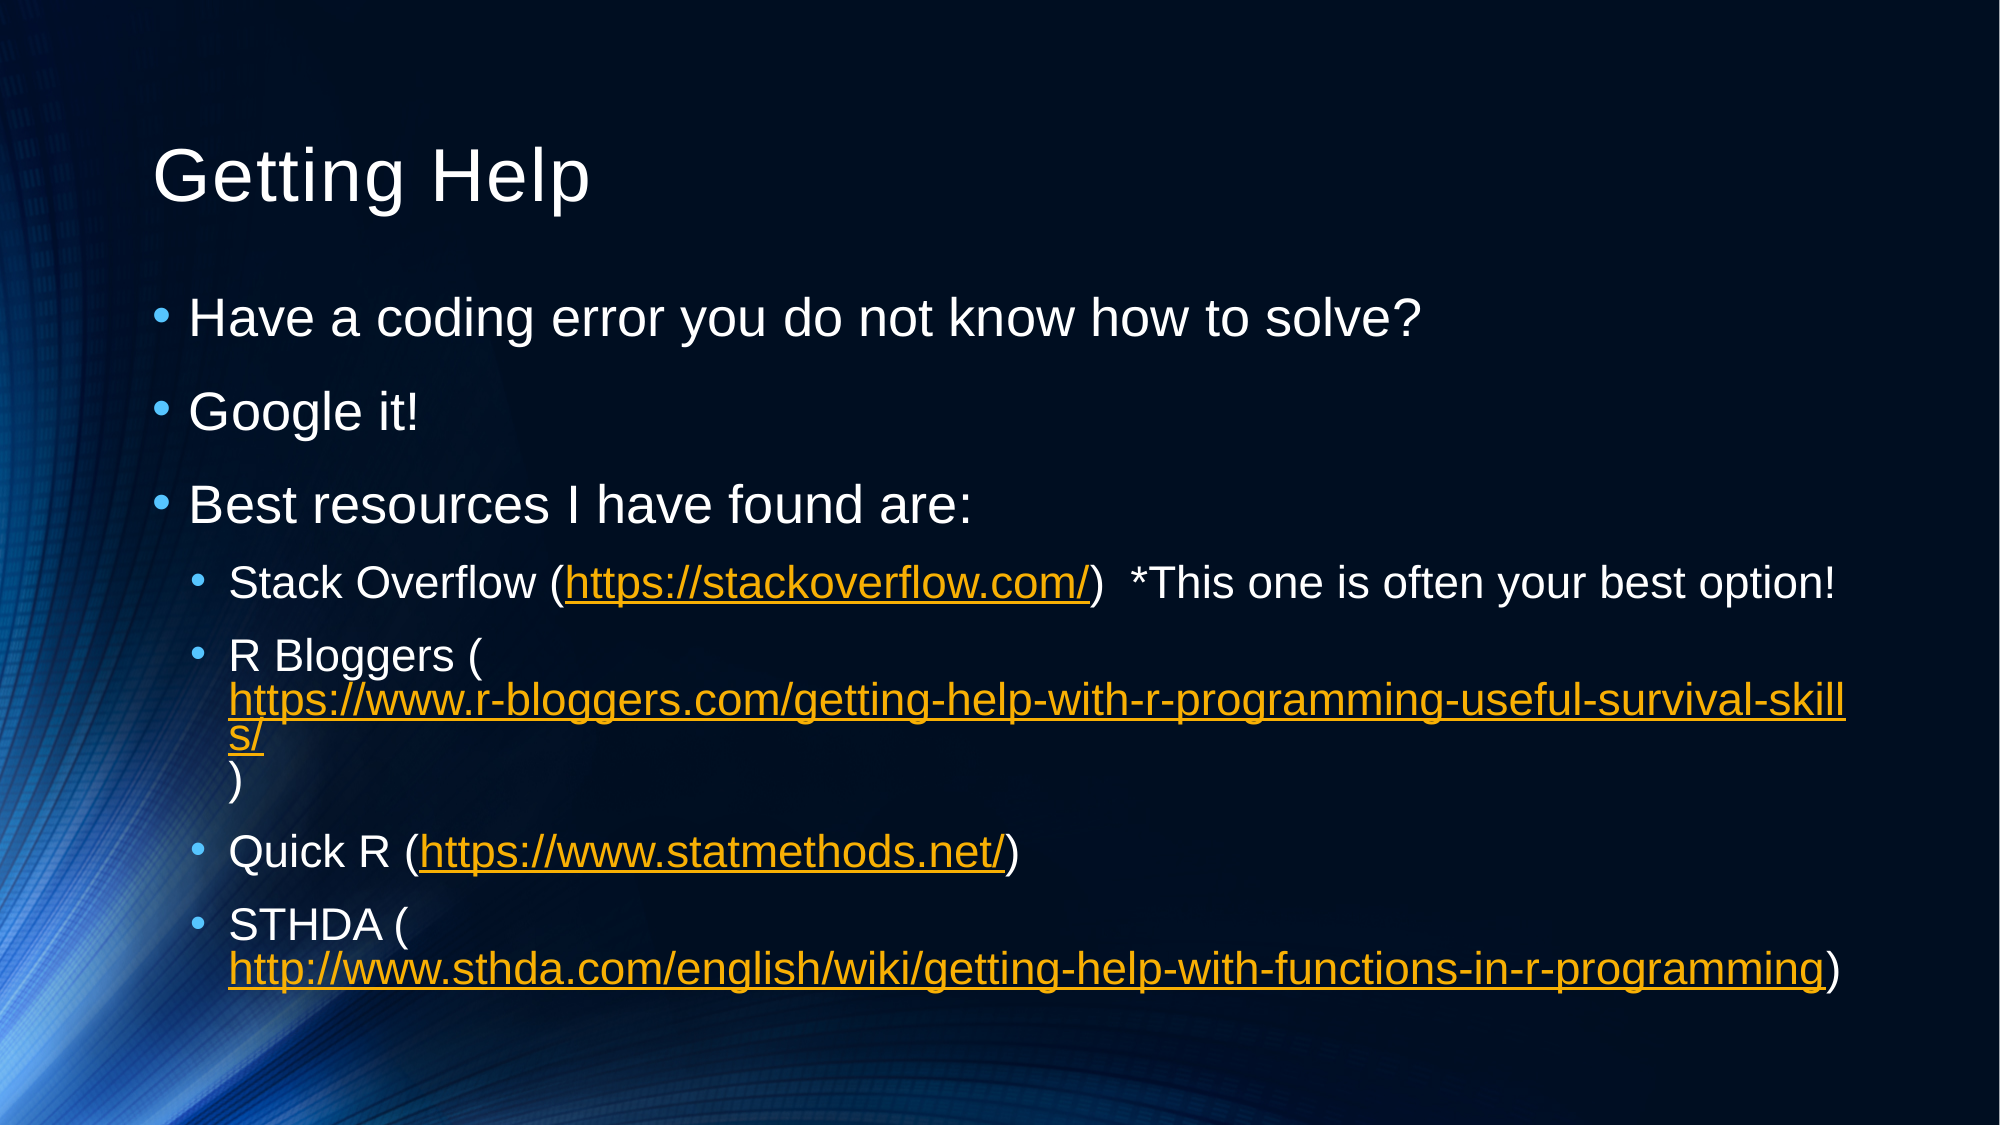

# Getting Help
Have a coding error you do not know how to solve?
Google it!
Best resources I have found are:
Stack Overflow (https://stackoverflow.com/)  *This one is often your best option!
R Bloggers (https://www.r-bloggers.com/getting-help-with-r-programming-useful-survival-skills/)
Quick R (https://www.statmethods.net/)
STHDA (http://www.sthda.com/english/wiki/getting-help-with-functions-in-r-programming)